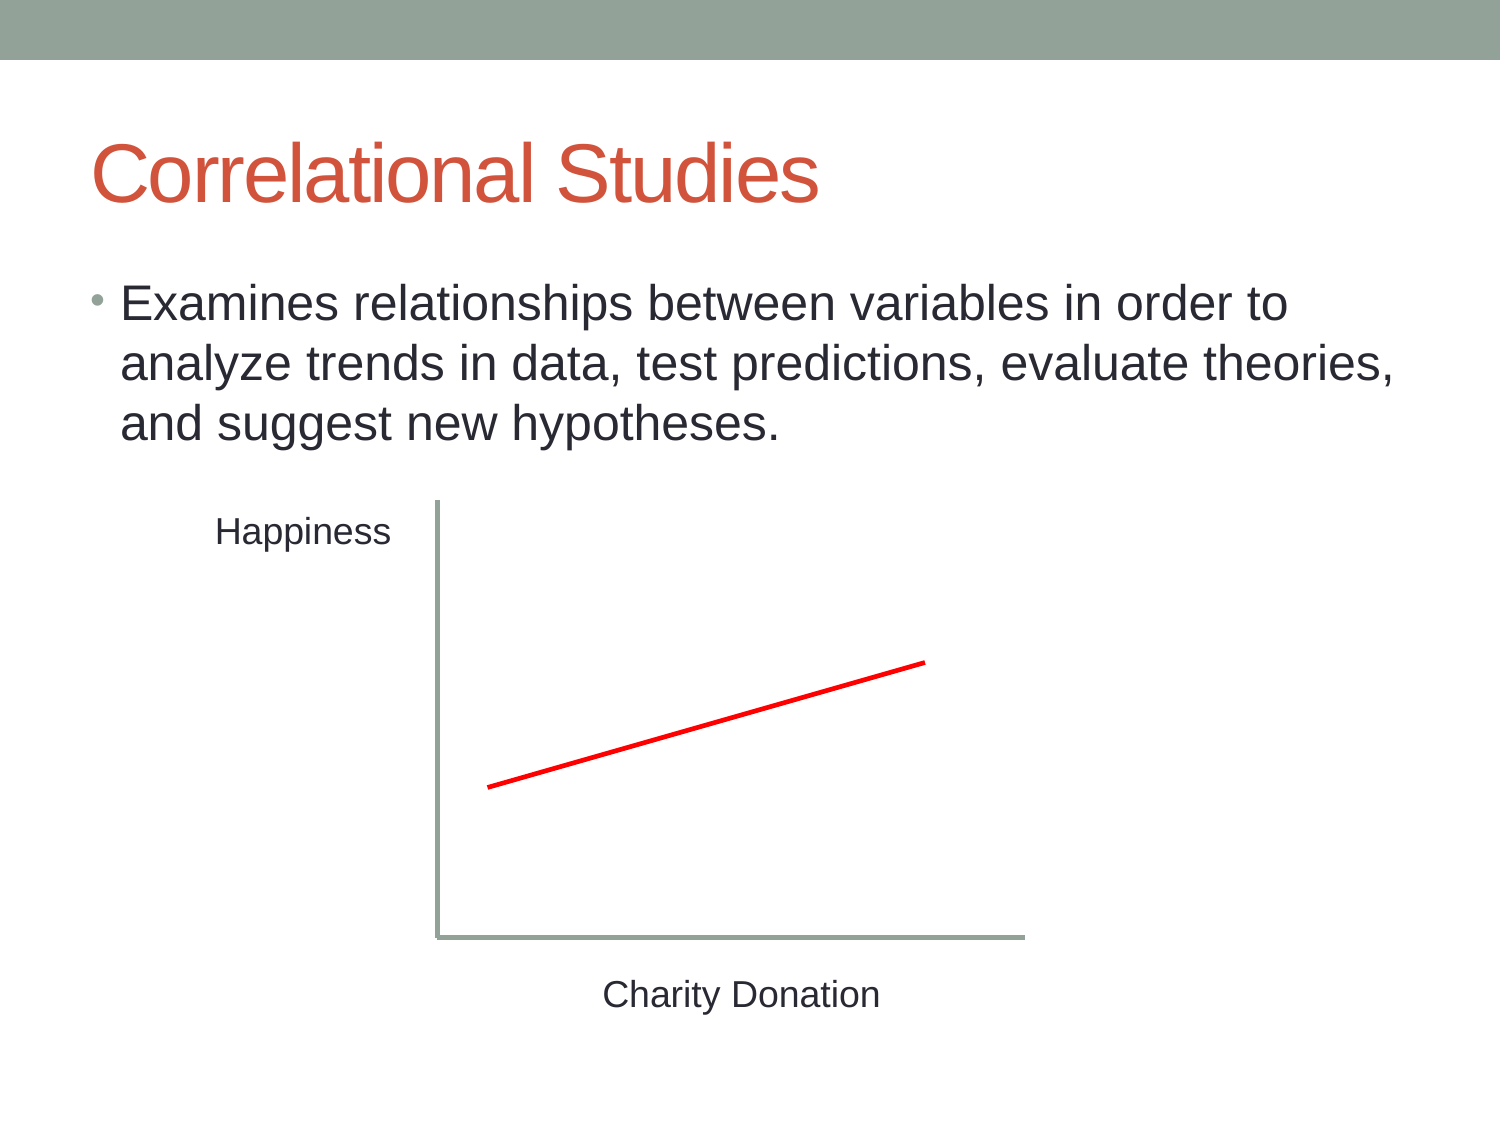

# Correlational Studies
Examines relationships between variables in order to analyze trends in data, test predictions, evaluate theories, and suggest new hypotheses.

Happiness
Charity Donation